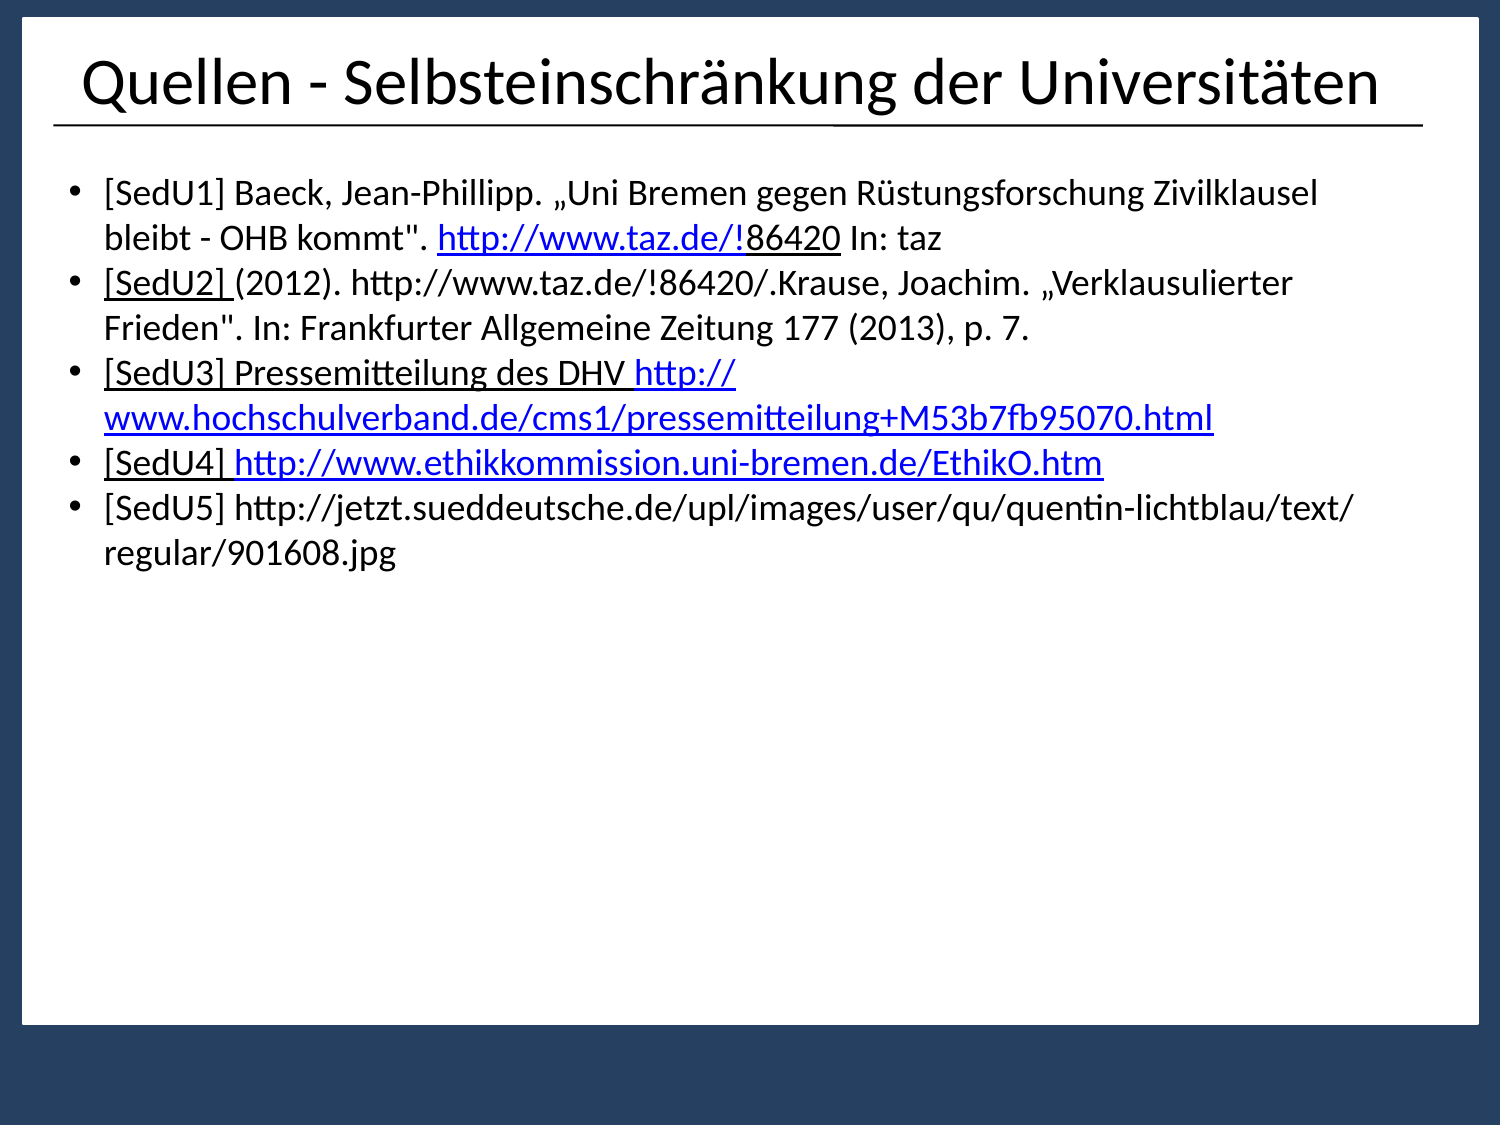

Quellen - Selbsteinschränkung der Universitäten
[SedU1] Baeck, Jean-Phillipp. „Uni Bremen gegen Rüstungsforschung Zivilklausel bleibt - OHB kommt". http://www.taz.de/!86420 In: taz
[SedU2] (2012). http://www.taz.de/!86420/.Krause, Joachim. „Verklausulierter Frieden". In: Frankfurter Allgemeine Zeitung 177 (2013), p. 7.
[SedU3] Pressemitteilung des DHV http://www.hochschulverband.de/cms1/pressemitteilung+M53b7fb95070.html
[SedU4] http://www.ethikkommission.uni-bremen.de/EthikO.htm
[SedU5] http://jetzt.sueddeutsche.de/upl/images/user/qu/quentin-lichtblau/text/regular/901608.jpg